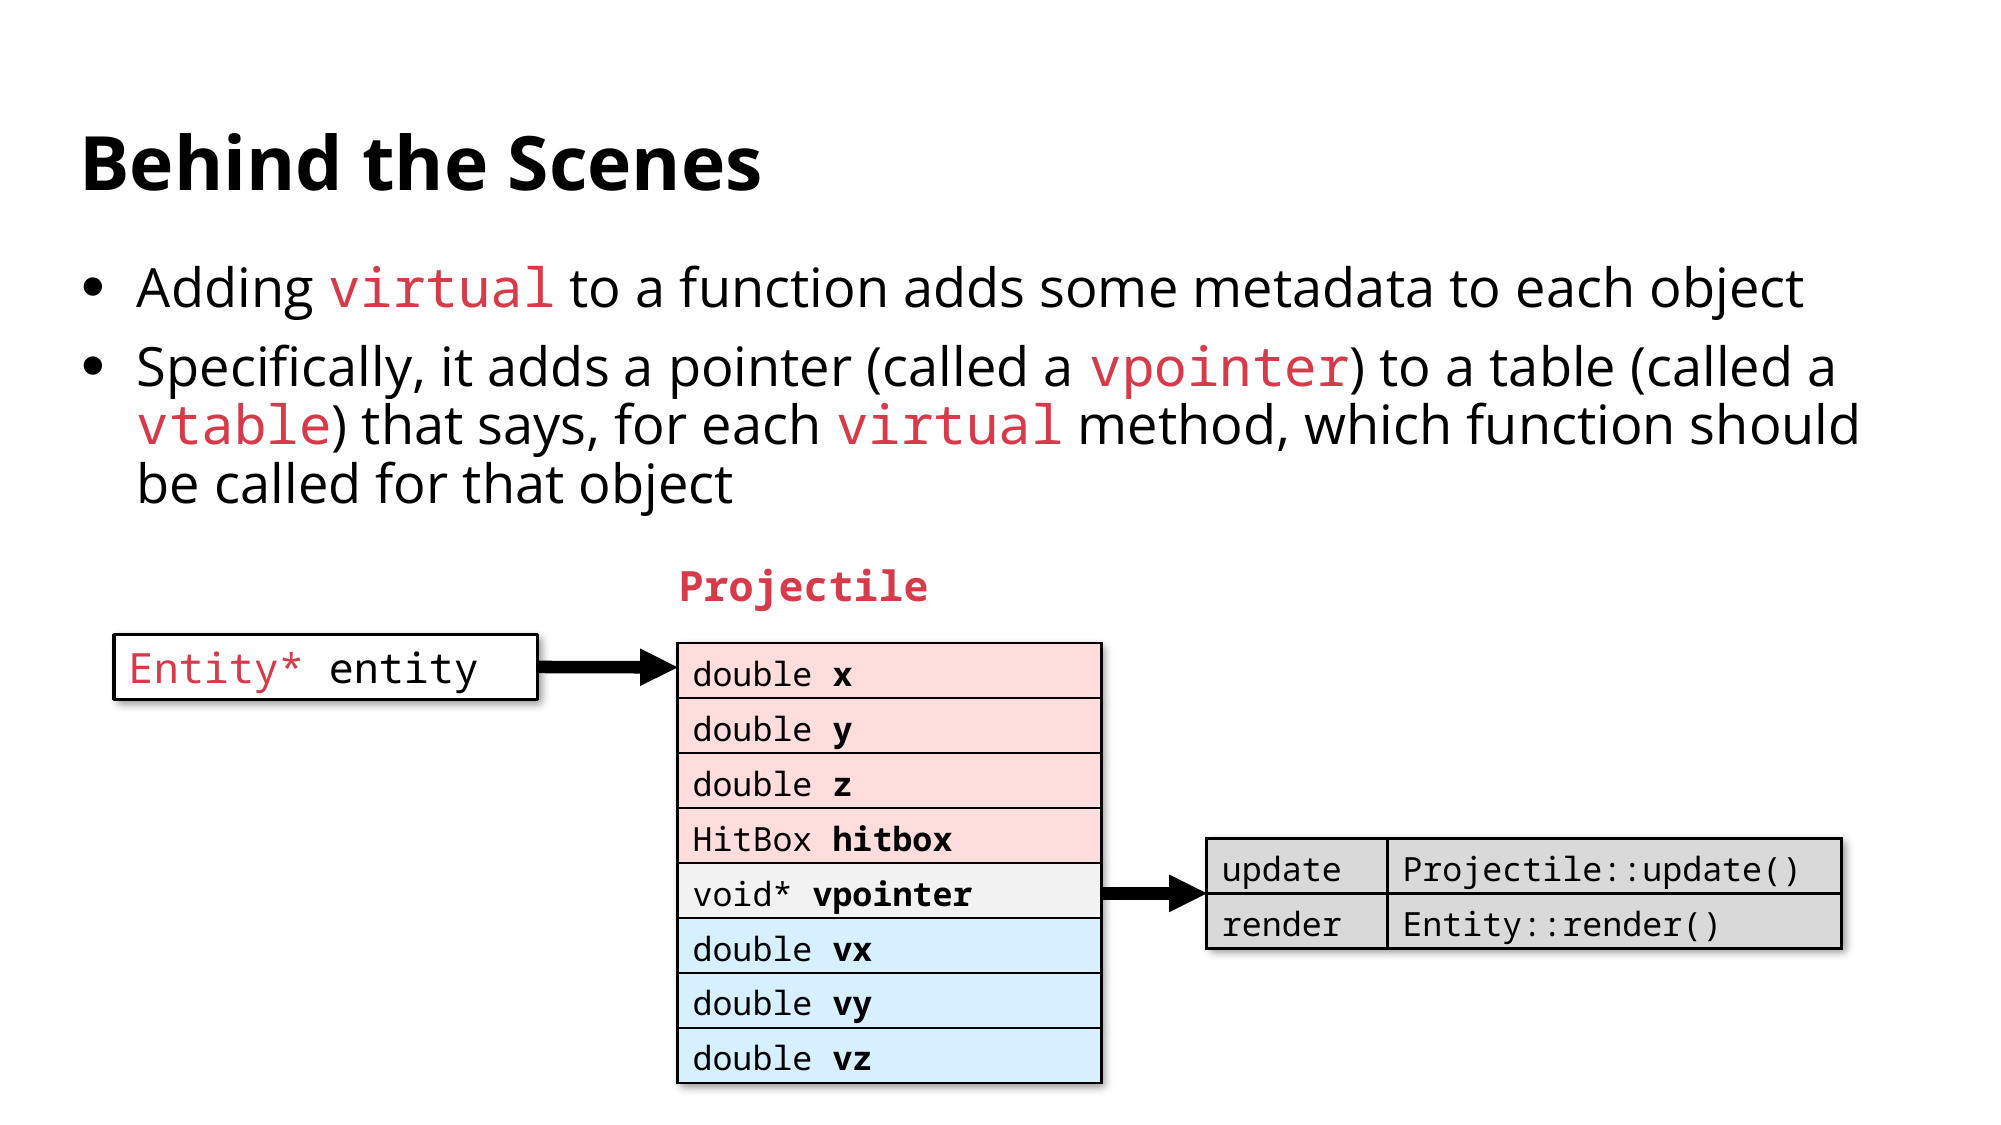

# Behind the Scenes
Adding virtual to a function adds some metadata to each object
Specifically, it adds a pointer (called a vpointer) to a table (called a vtable) that says, for each virtual method, which function should be called for that object
Projectile
Entity* entity
| double x |
| --- |
| double y |
| double z |
| HitBox hitbox |
| void\* vpointer |
| double vx |
| double vy |
| double vz |
| update | Projectile::update() |
| --- | --- |
| render | Entity::render() |